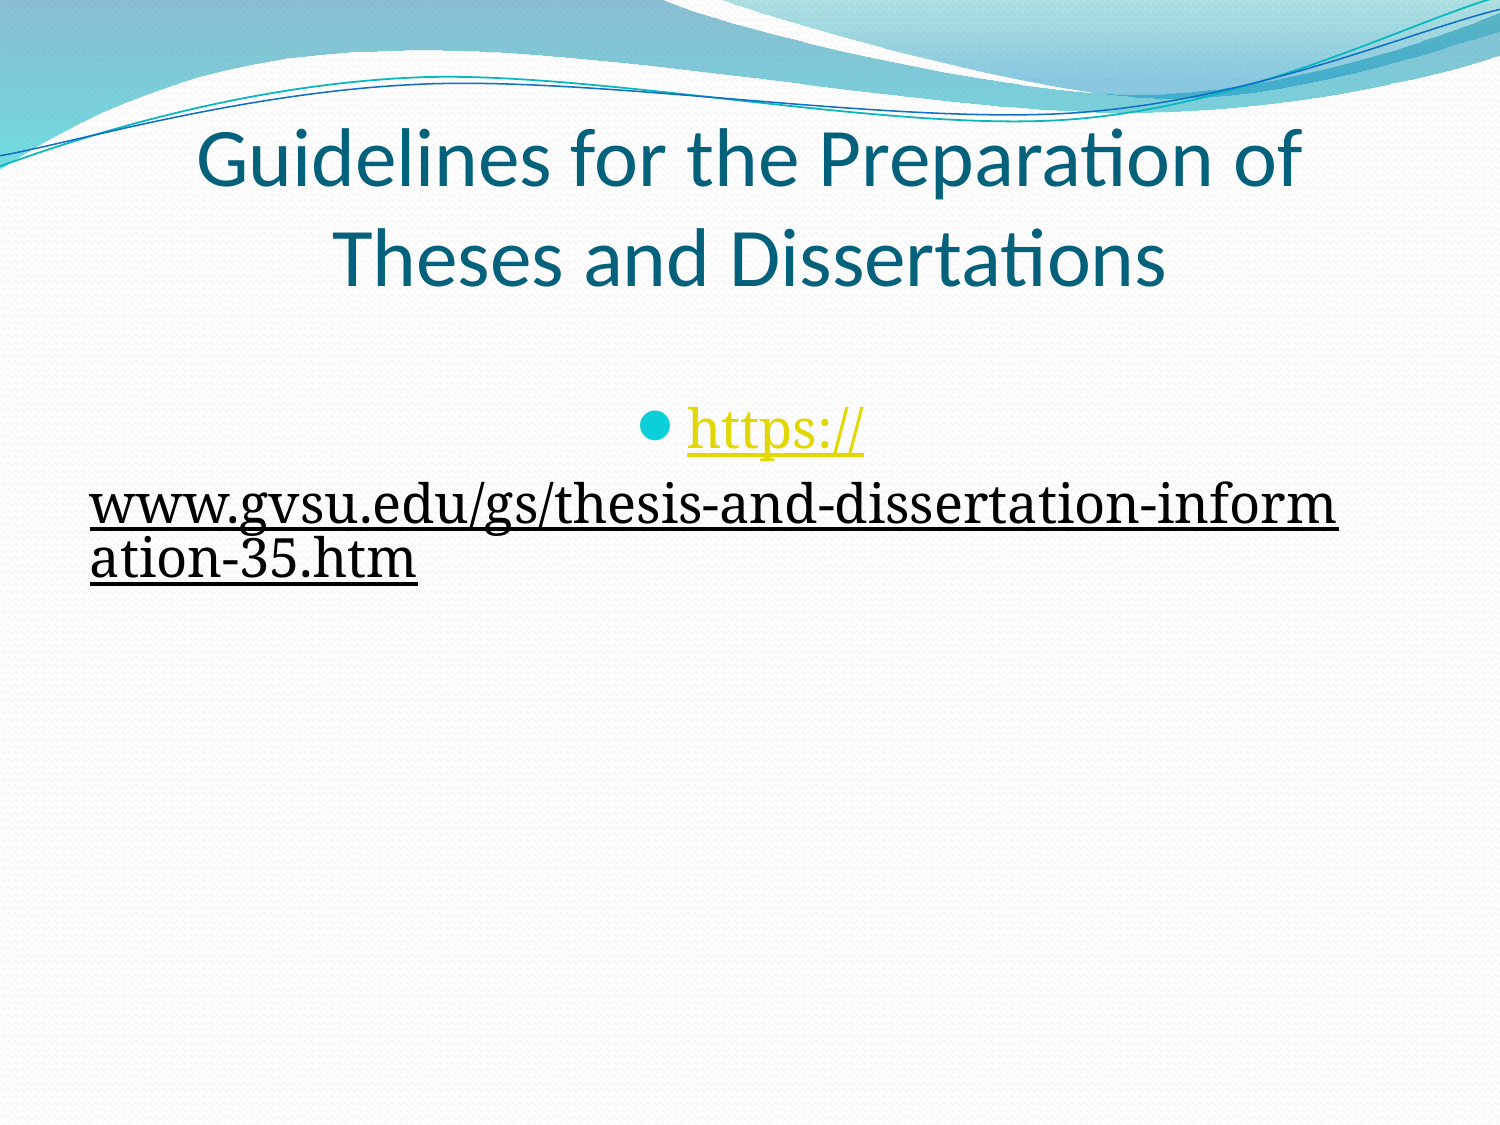

# Guidelines for the Preparation of Theses and Dissertations
https://www.gvsu.edu/gs/thesis-and-dissertation-information-35.htm